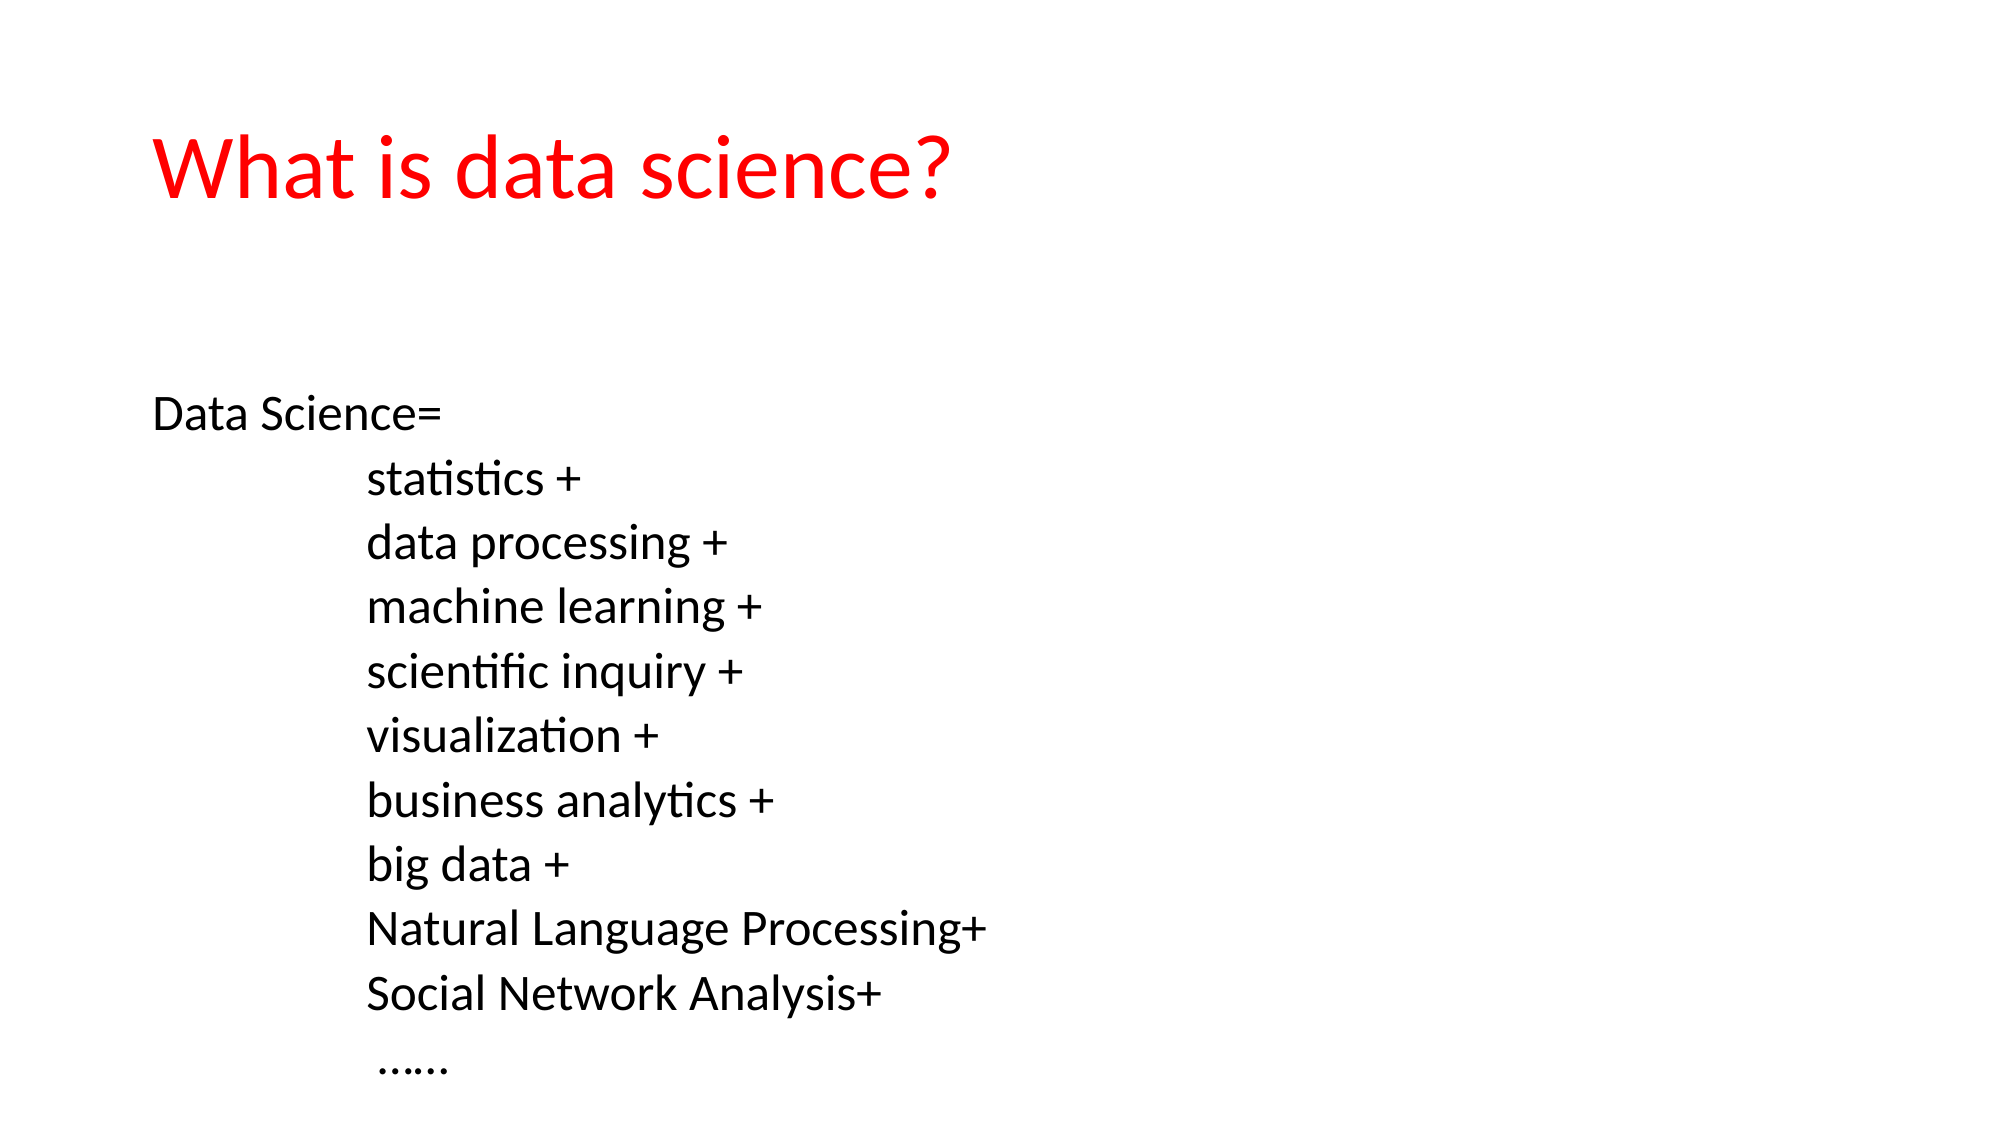

# What is data science?

Data Science=
statistics +
data processing +
machine learning +
scientific inquiry +
visualization +
business analytics +
big data +
Natural Language Processing+
Social Network Analysis+
 ……